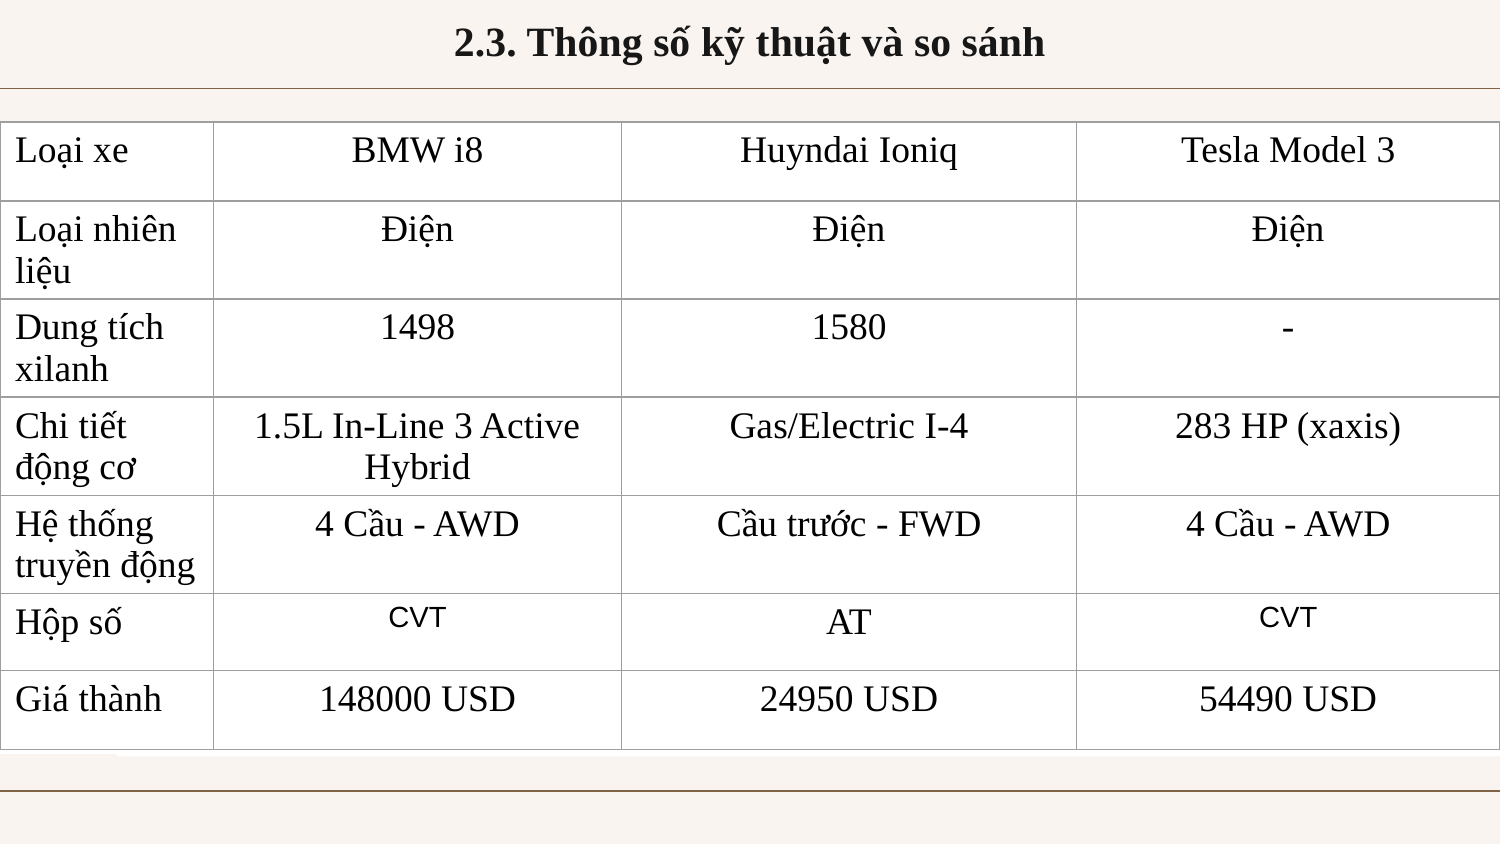

2.3. Thông số kỹ thuật và so sánh

| Loại xe | BMW i8 | Huyndai Ioniq | Tesla Model 3 |
| --- | --- | --- | --- |
| Loại nhiên liệu | Điện | Điện | Điện |
| Dung tích xilanh | 1498 | 1580 | - |
| Chi tiết động cơ | 1.5L In-Line 3 Active Hybrid | Gas/Electric I-4 | 283 HP (xaxis) |
| Hệ thống truyền động | 4 Cầu - AWD | Cầu trước - FWD | 4 Cầu - AWD |
| Hộp số | CVT | AT | CVT |
| Giá thành | 148000 USD | 24950 USD | 54490 USD |